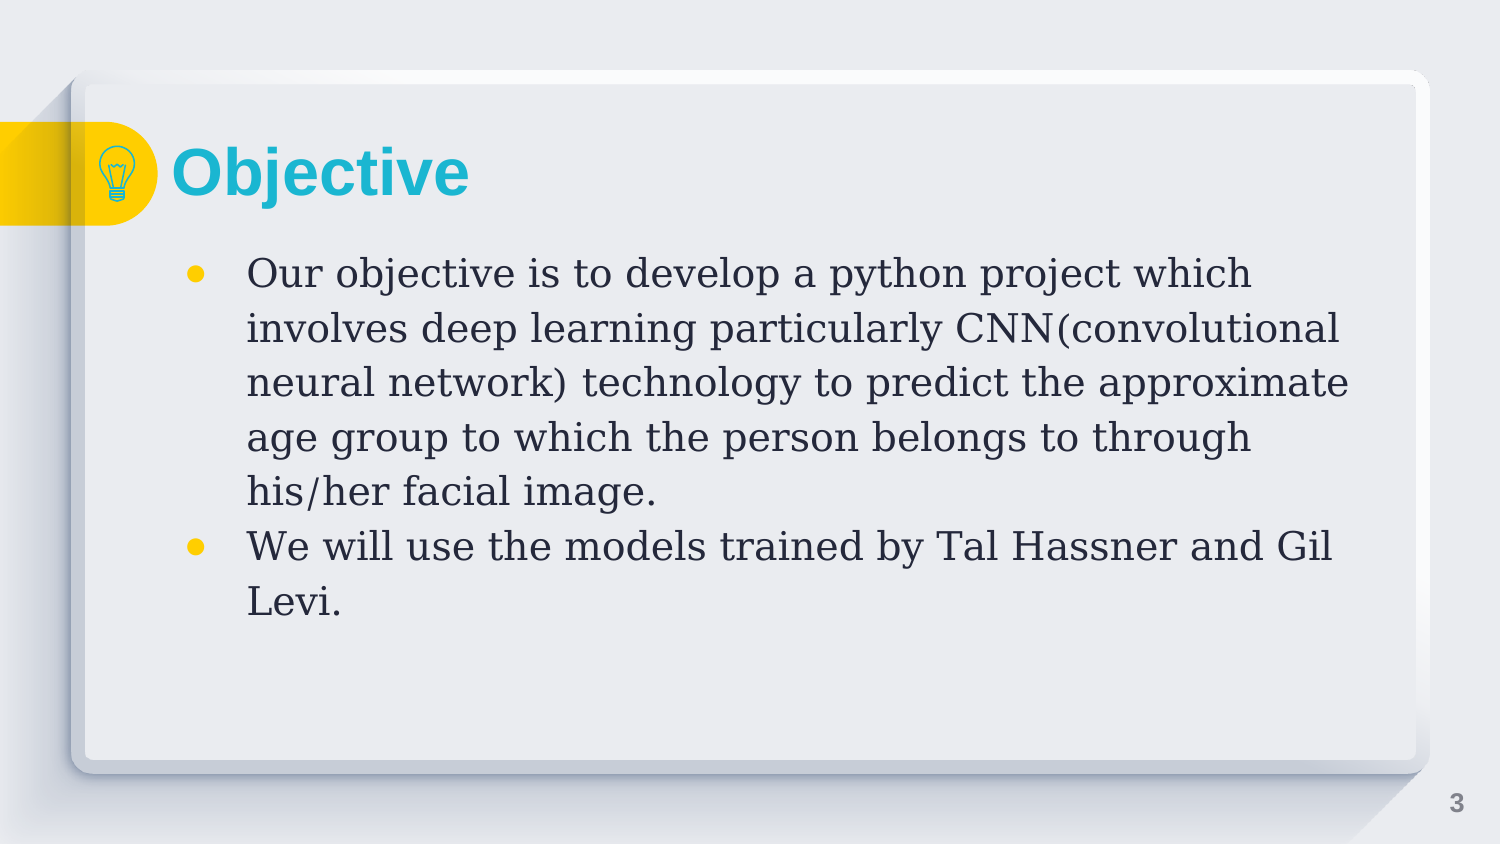

# Objective

Our objective is to develop a python project which involves deep learning particularly CNN(convolutional neural network) technology to predict the approximate age group to which the person belongs to through his/her facial image.
We will use the models trained by Tal Hassner and Gil Levi.

3